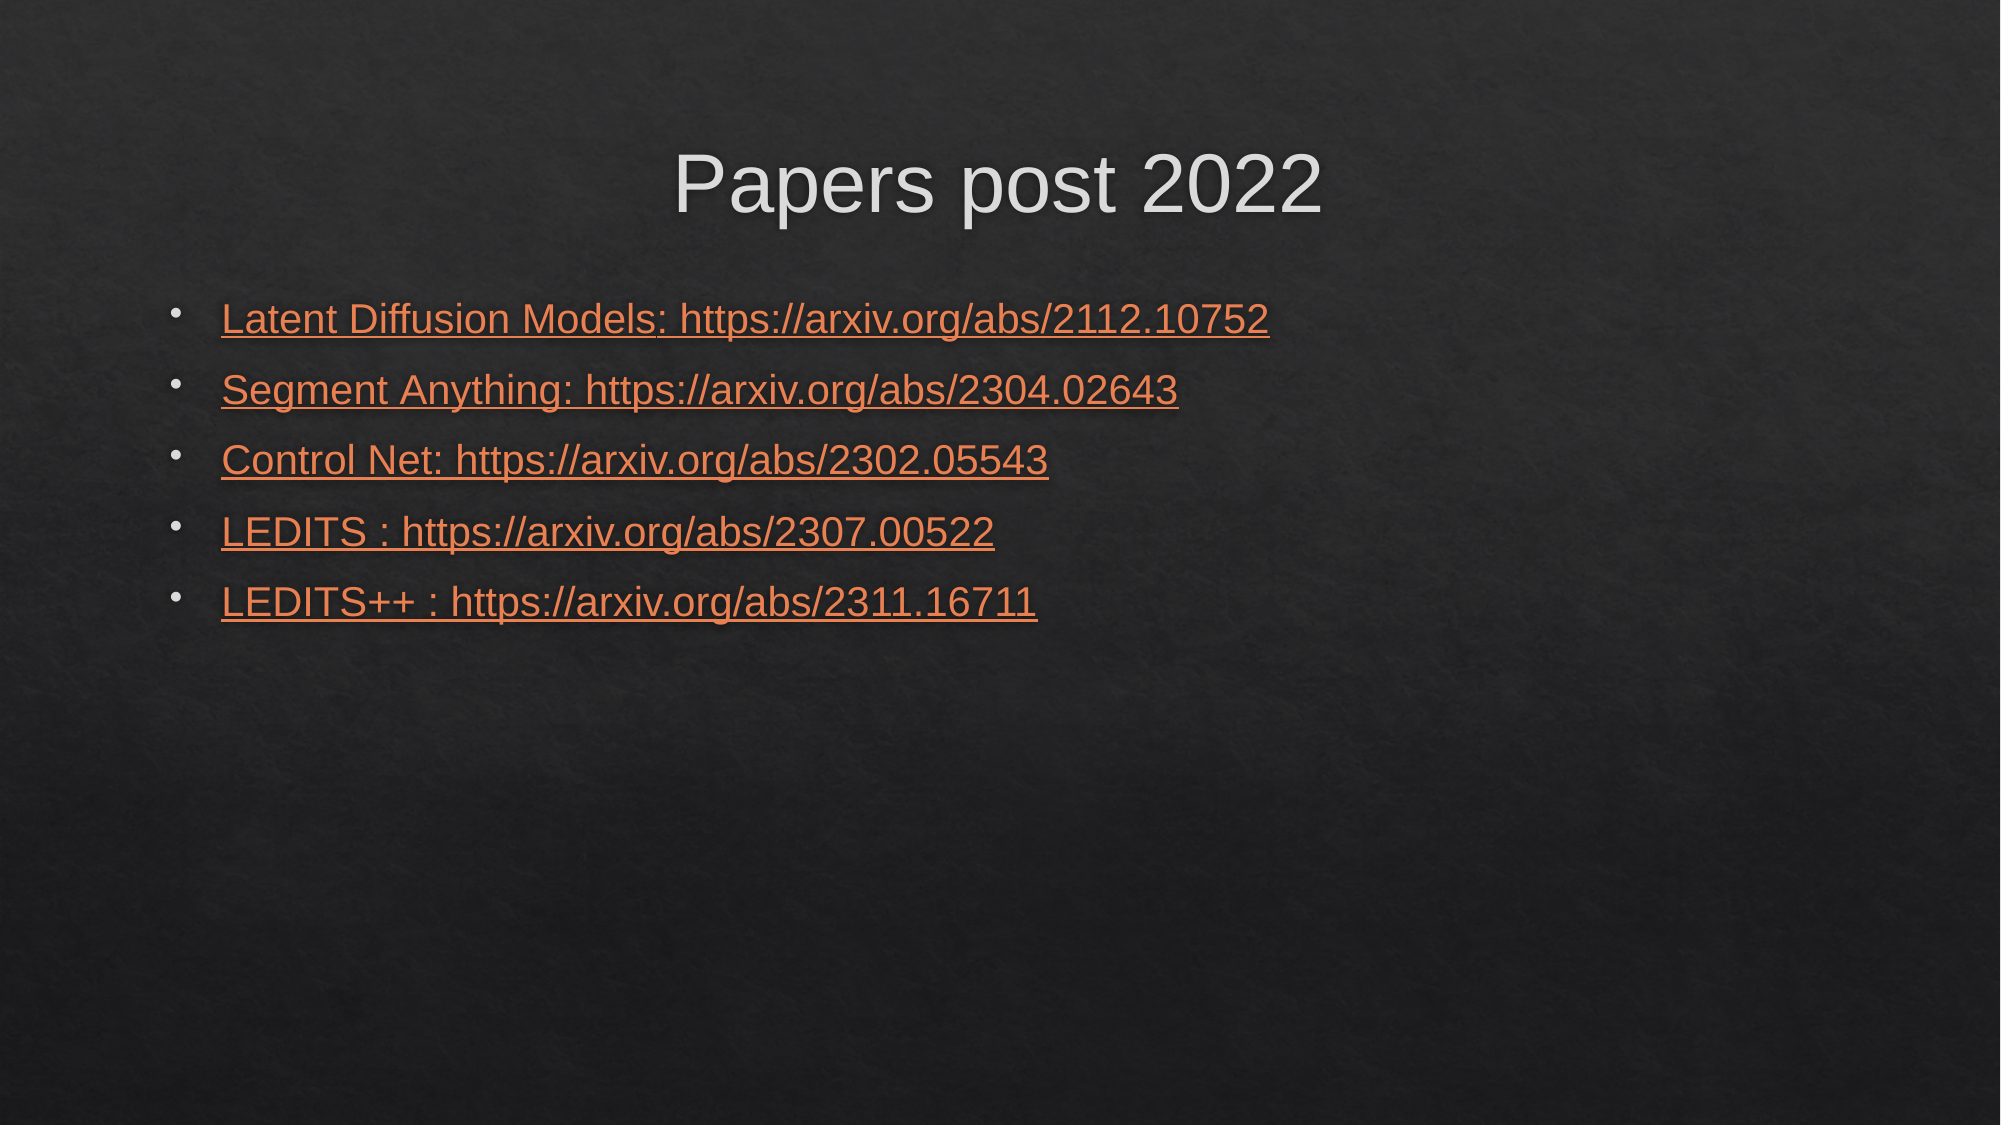

# Papers post 2022
Latent Diffusion Models: https://arxiv.org/abs/2112.10752
Segment Anything: https://arxiv.org/abs/2304.02643
Control Net: https://arxiv.org/abs/2302.05543
LEDITS : https://arxiv.org/abs/2307.00522
LEDITS++ : https://arxiv.org/abs/2311.16711